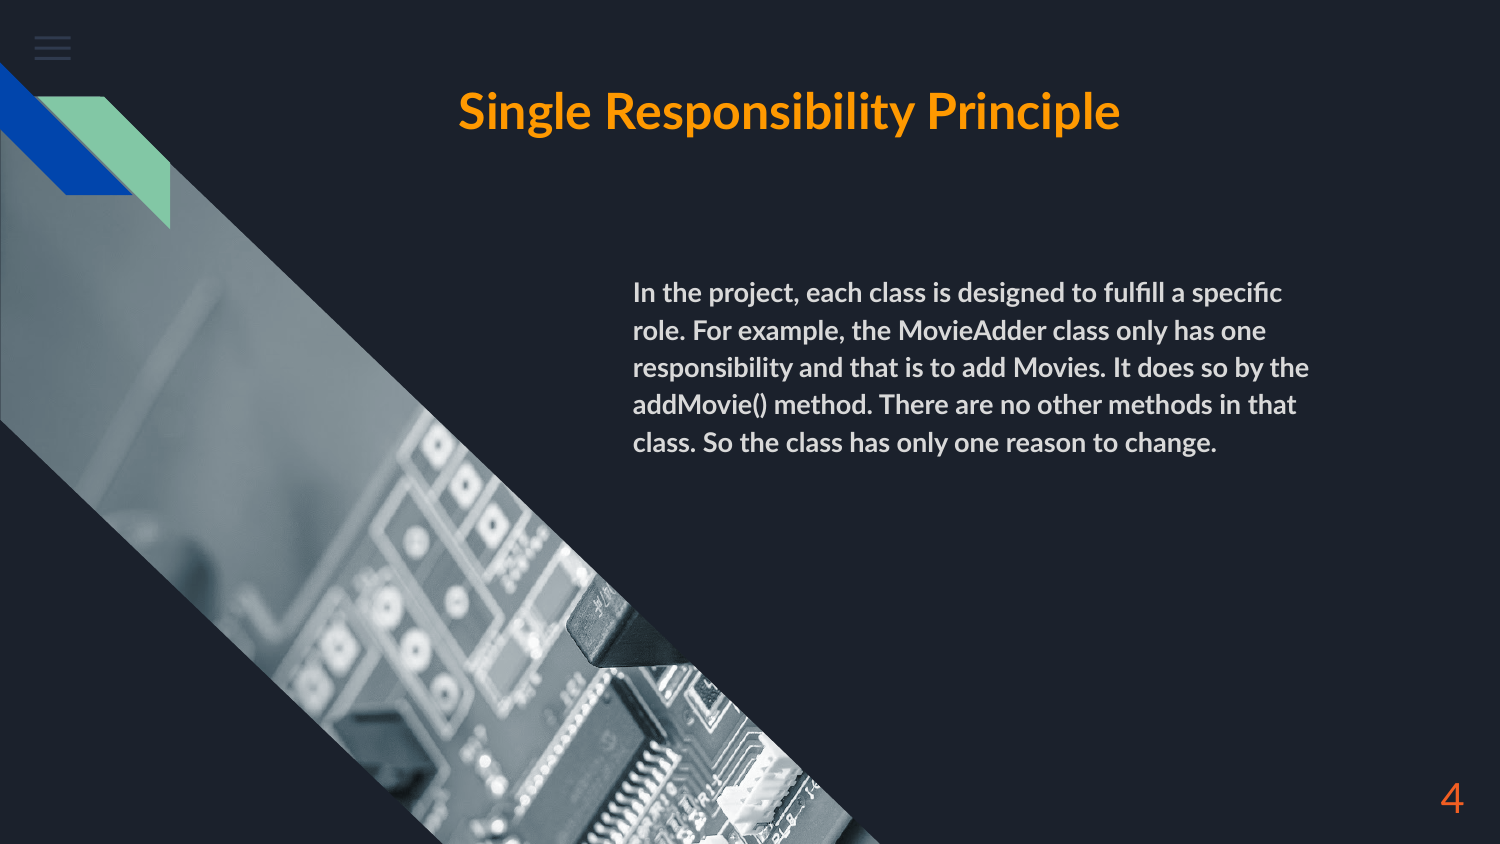

# Single Responsibility Principle
In the project, each class is designed to fulfill a specific role. For example, the MovieAdder class only has one responsibility and that is to add Movies. It does so by the addMovie() method. There are no other methods in that class. So the class has only one reason to change.
4